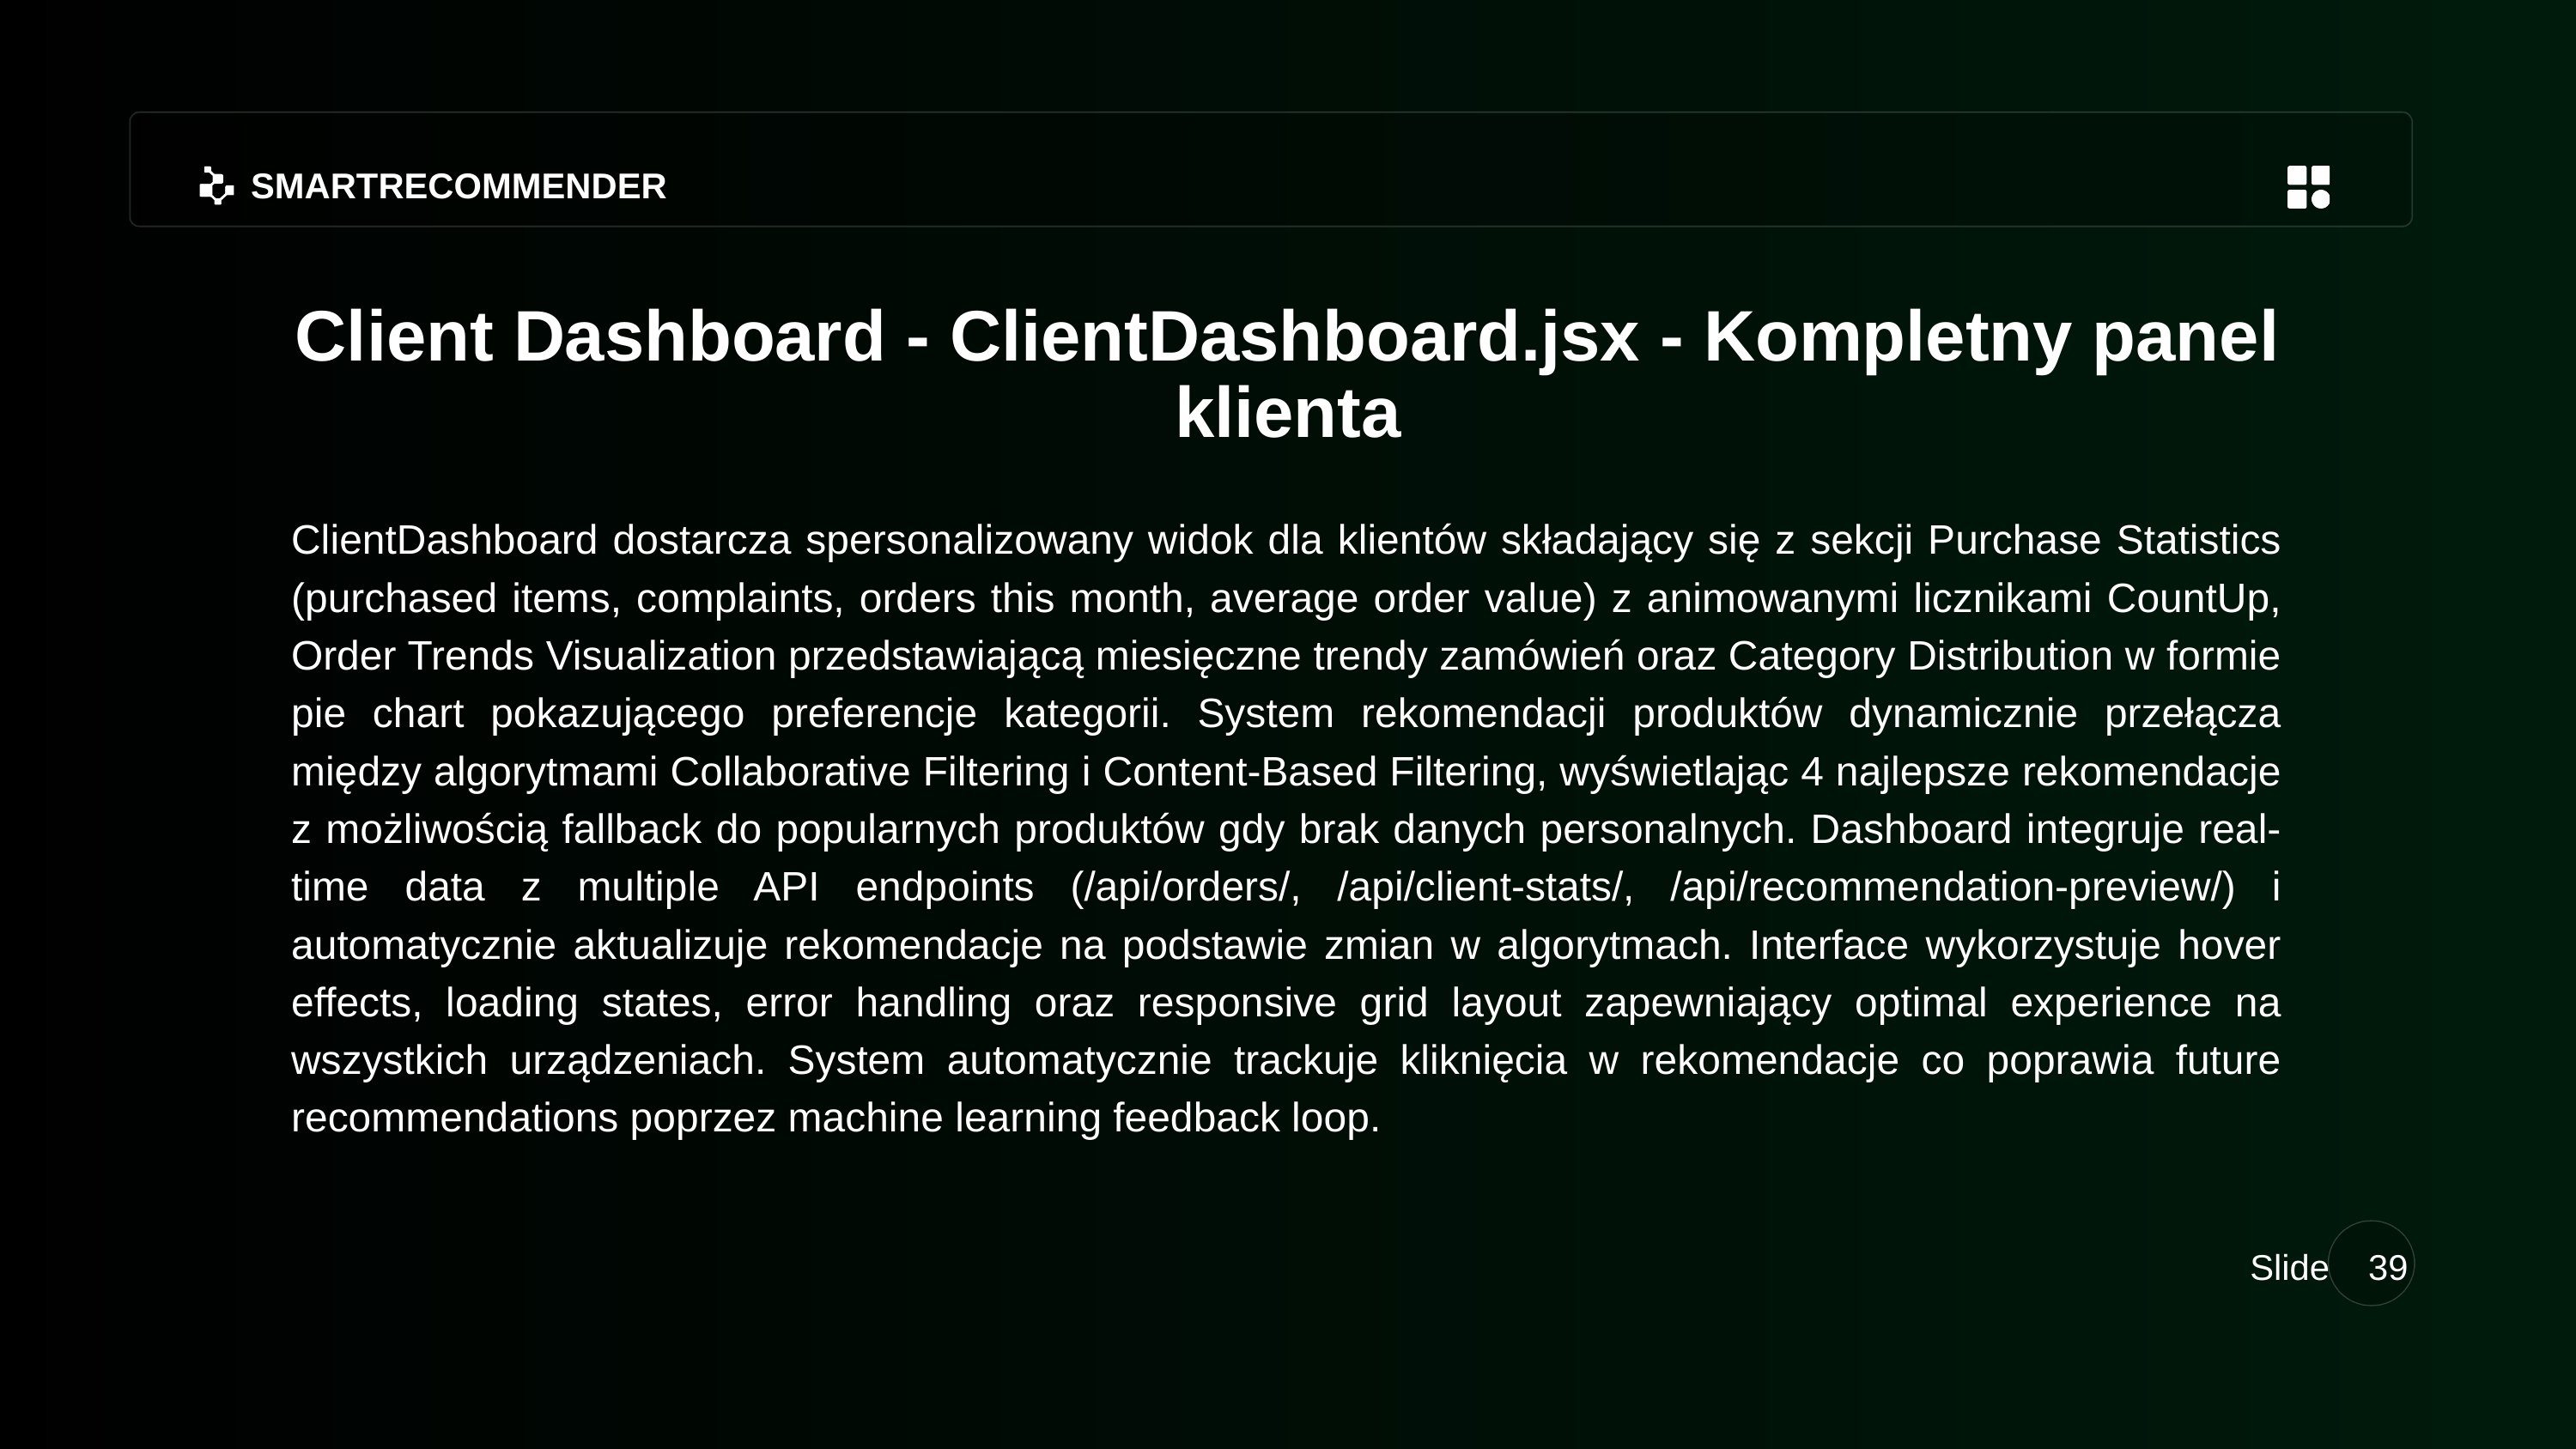

SMARTRECOMMENDER
Client Dashboard - ClientDashboard.jsx - Kompletny panel klienta
ClientDashboard dostarcza spersonalizowany widok dla klientów składający się z sekcji Purchase Statistics (purchased items, complaints, orders this month, average order value) z animowanymi licznikami CountUp, Order Trends Visualization przedstawiającą miesięczne trendy zamówień oraz Category Distribution w formie pie chart pokazującego preferencje kategorii. System rekomendacji produktów dynamicznie przełącza między algorytmami Collaborative Filtering i Content-Based Filtering, wyświetlając 4 najlepsze rekomendacje z możliwością fallback do popularnych produktów gdy brak danych personalnych. Dashboard integruje real-time data z multiple API endpoints (/api/orders/, /api/client-stats/, /api/recommendation-preview/) i automatycznie aktualizuje rekomendacje na podstawie zmian w algorytmach. Interface wykorzystuje hover effects, loading states, error handling oraz responsive grid layout zapewniający optimal experience na wszystkich urządzeniach. System automatycznie trackuje kliknięcia w rekomendacje co poprawia future recommendations poprzez machine learning feedback loop.

Slide
39